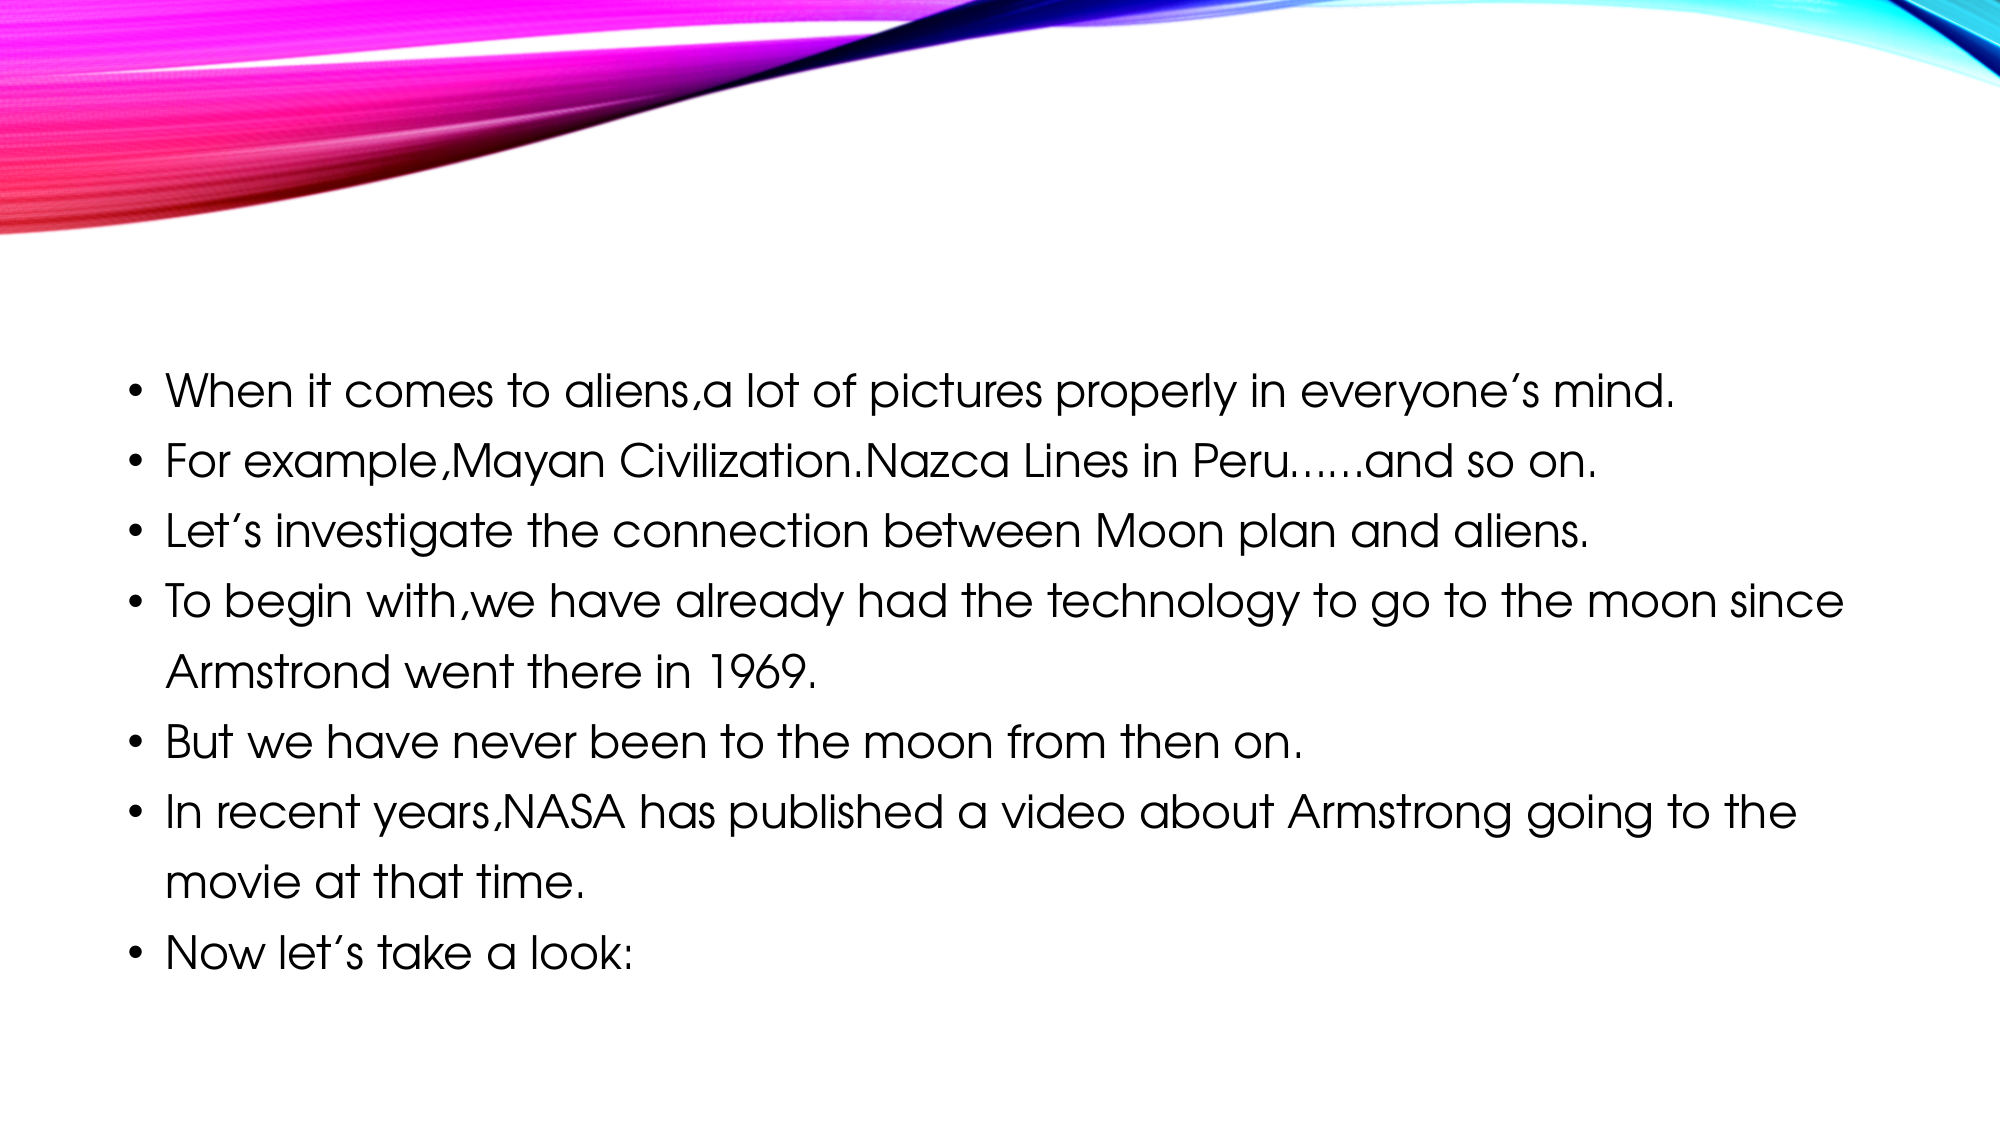

#
When it comes to aliens,a lot of pictures properly in everyone’s mind.
For example,Mayan Civilization.Nazca Lines in Peru……and so on.
Let’s investigate the connection between Moon plan and aliens.
To begin with,we have already had the technology to go to the moon since
   Armstrond went there in 1969.
But we have never been to the moon from then on.
In recent years,NASA has published a video about Armstrong going to the
   movie at that time.
Now let’s take a look: